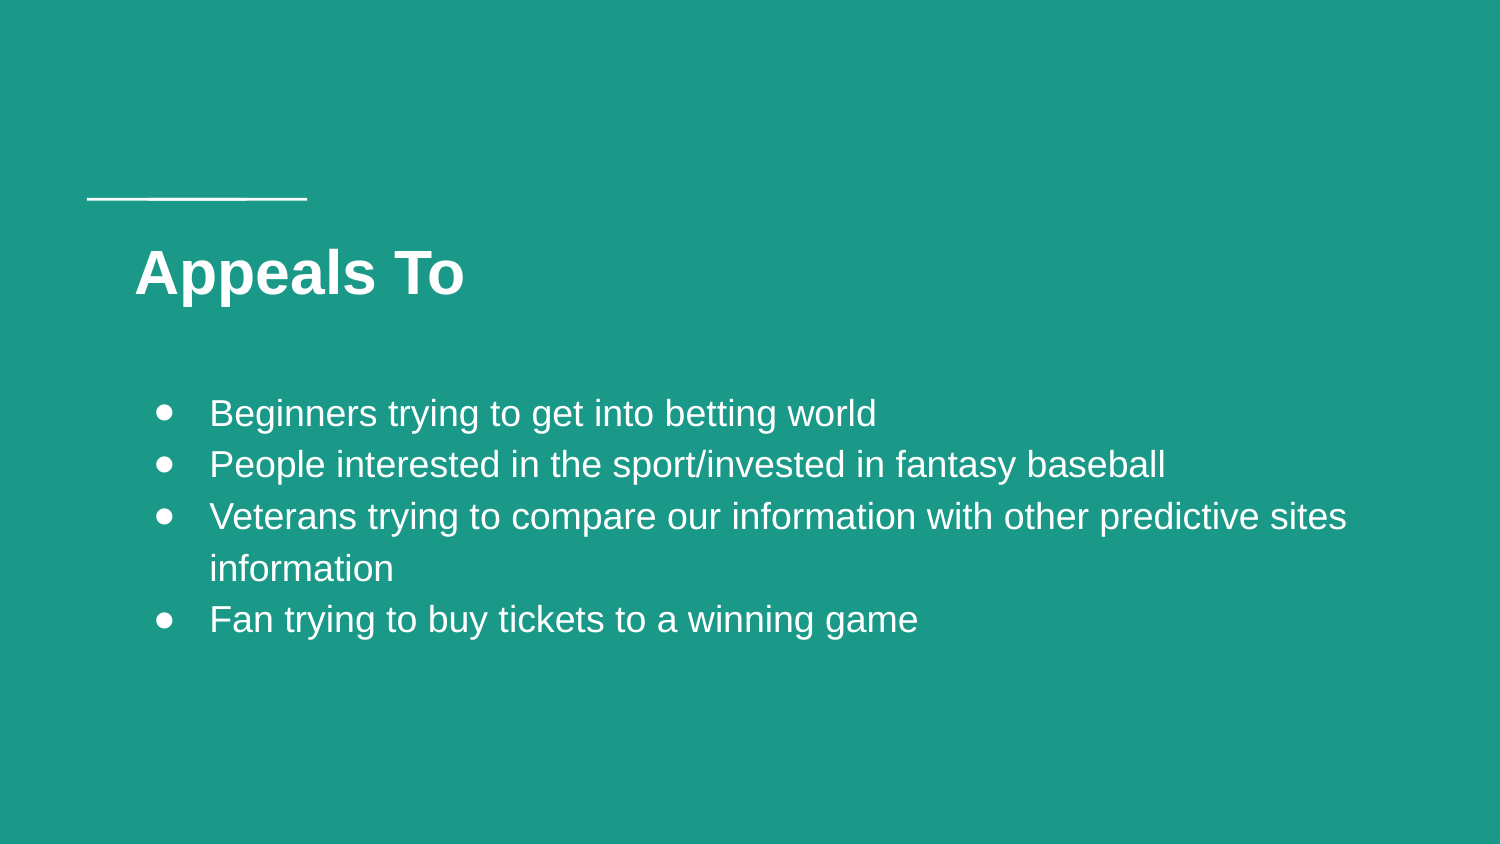

# Appeals To

Beginners trying to get into betting world
People interested in the sport/invested in fantasy baseball
Veterans trying to compare our information with other predictive sites information
Fan trying to buy tickets to a winning game